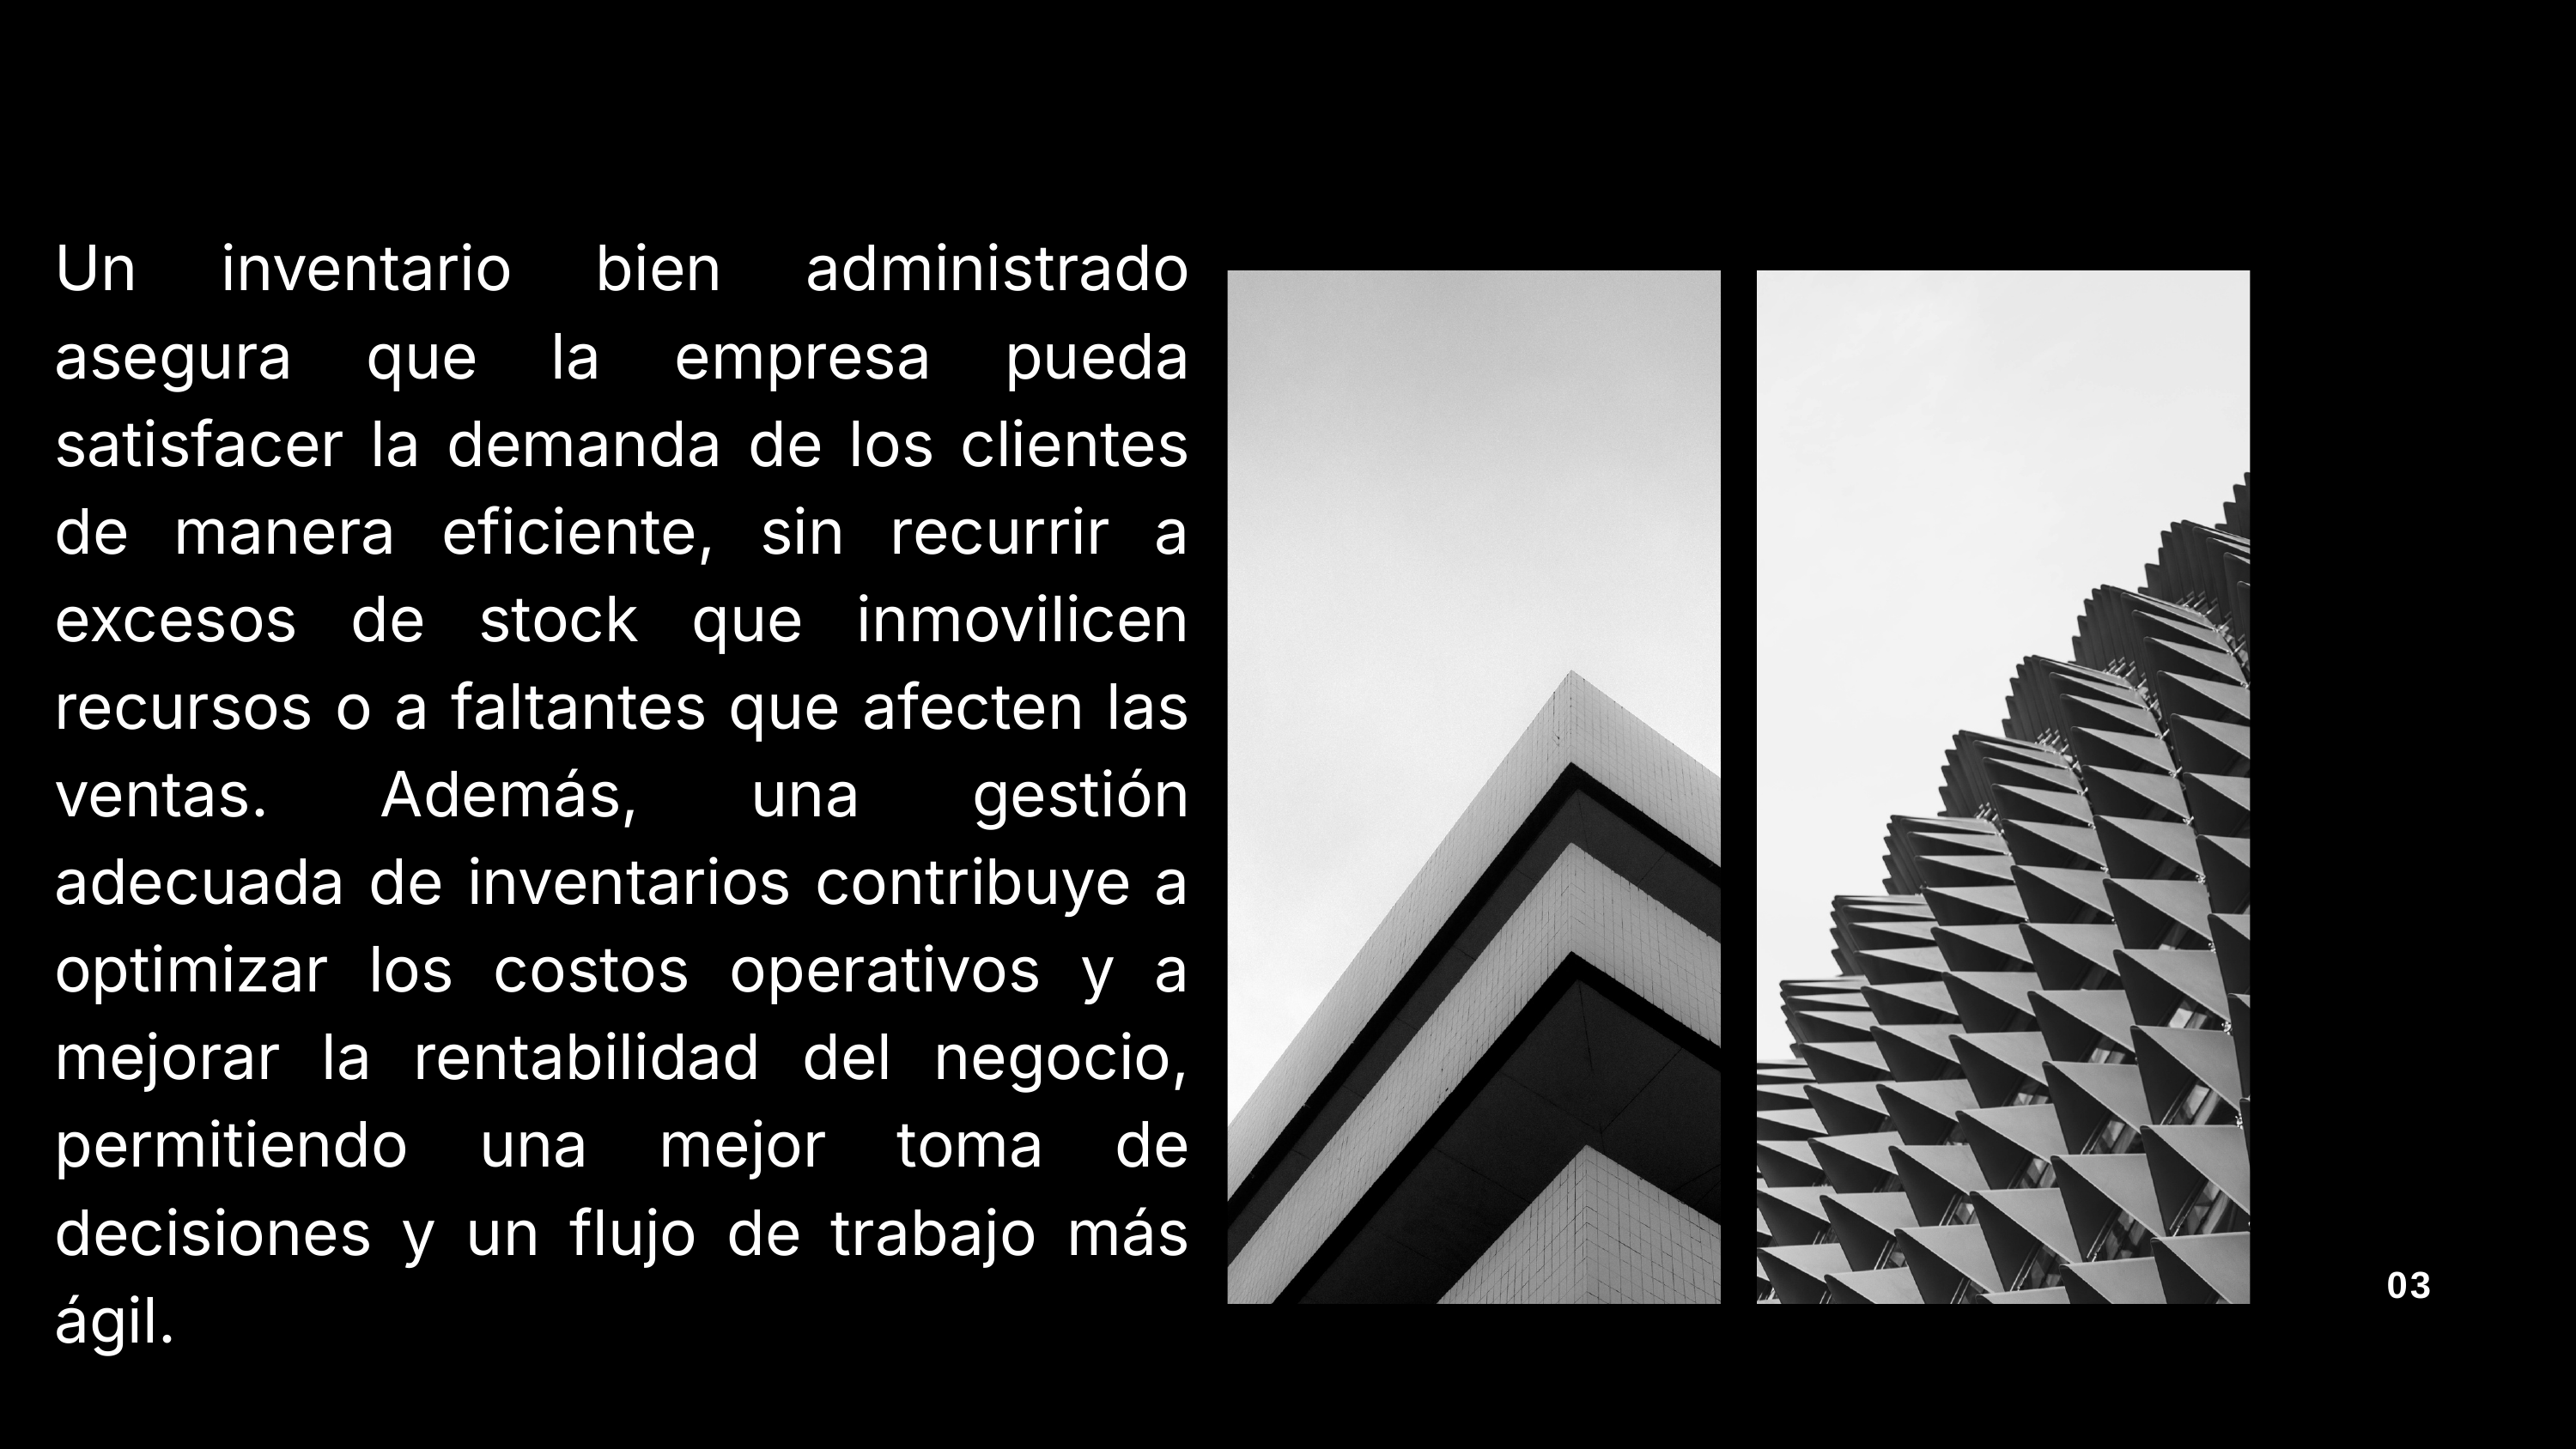

Un inventario bien administrado asegura que la empresa pueda satisfacer la demanda de los clientes de manera eficiente, sin recurrir a excesos de stock que inmovilicen recursos o a faltantes que afecten las ventas. Además, una gestión adecuada de inventarios contribuye a optimizar los costos operativos y a mejorar la rentabilidad del negocio, permitiendo una mejor toma de decisiones y un flujo de trabajo más ágil.

03